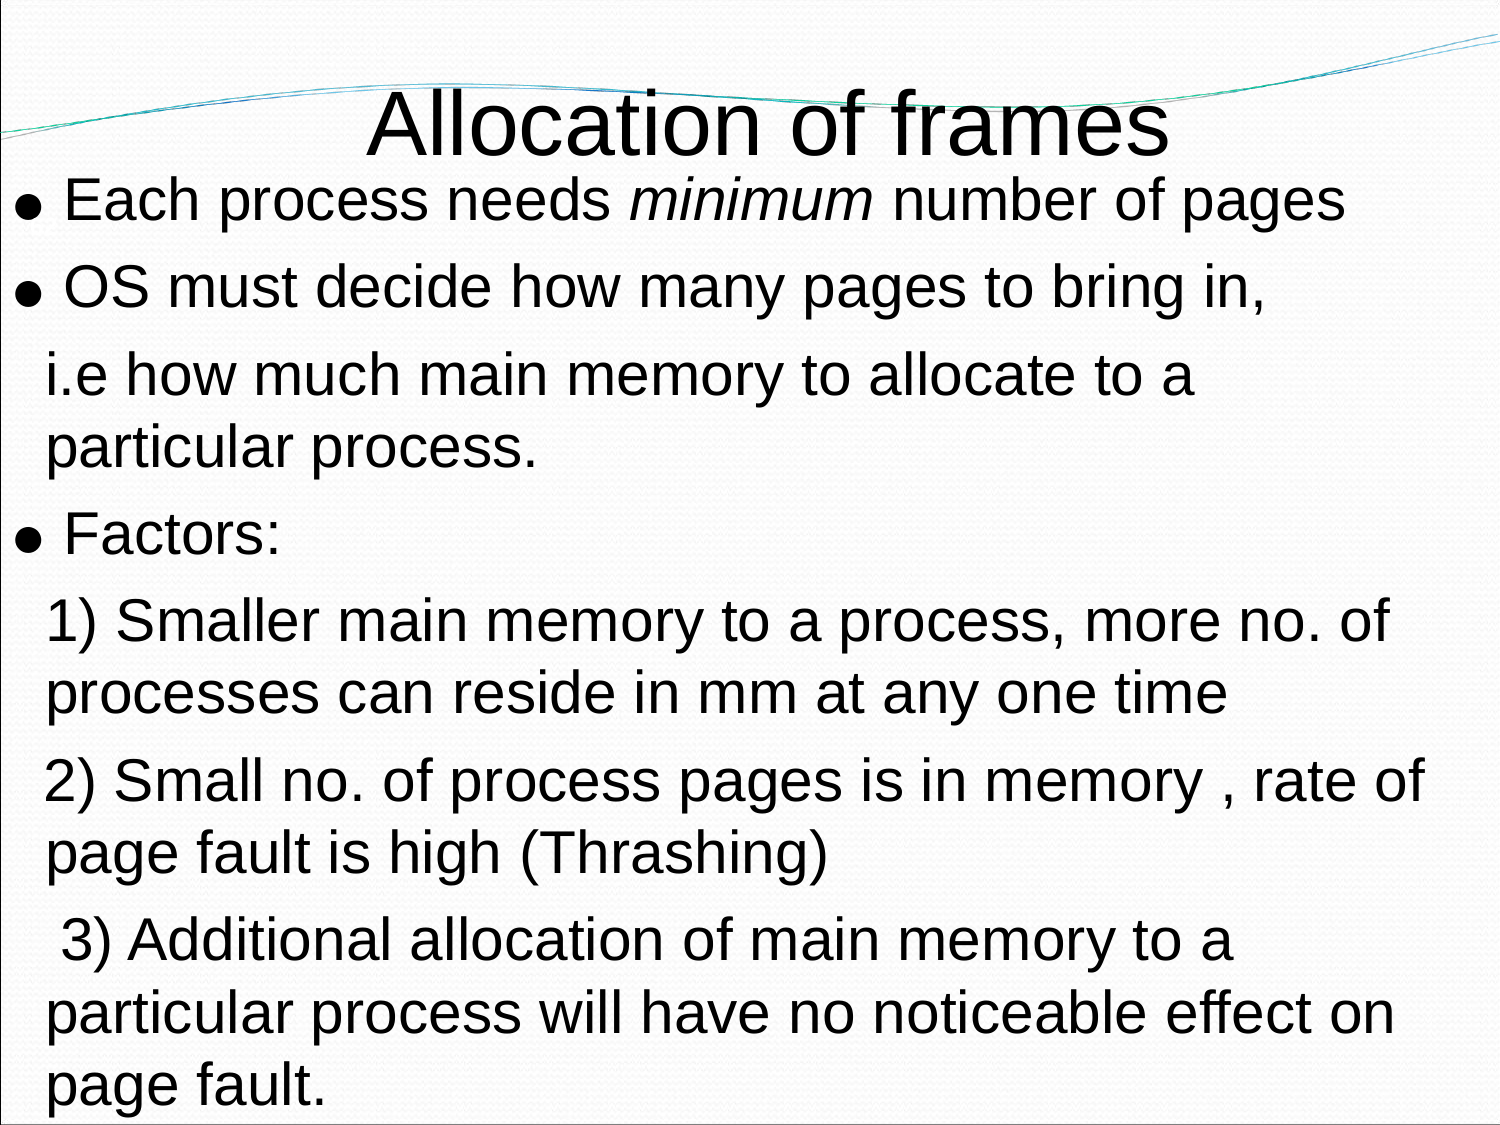

Allocation of frames
Each process needs minimum number of pages
OS must decide how many pages to bring in,
	i.e how much main memory to allocate to a particular process.
Factors:
	1) Smaller main memory to a process, more no. of processes can reside in mm at any one time
   2) Small no. of process pages is in memory , rate of page fault is high (Thrashing)
    3) Additional allocation of main memory to a particular process will have no noticeable effect on page fault.
62